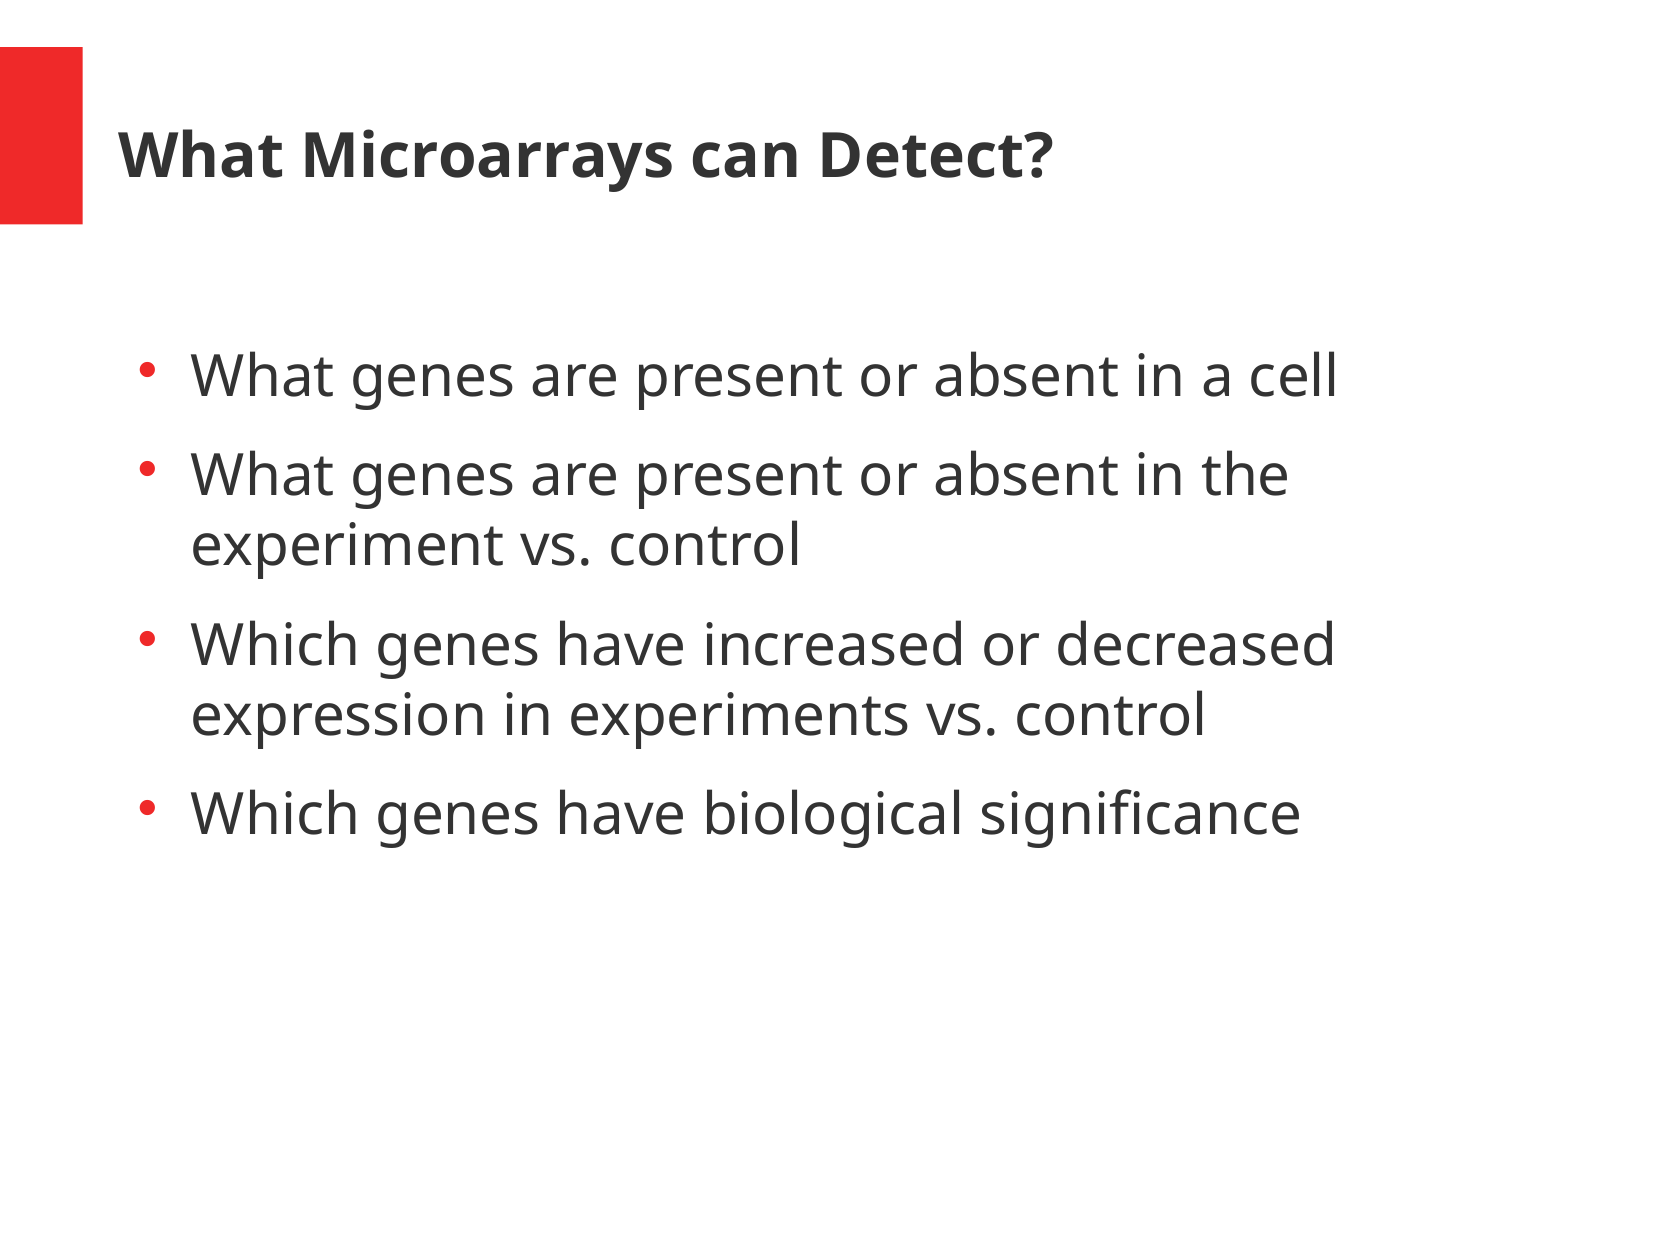

What Microarrays can Detect?
What genes are present or absent in a cell
What genes are present or absent in the experiment vs. control
Which genes have increased or decreased expression in experiments vs. control
Which genes have biological significance